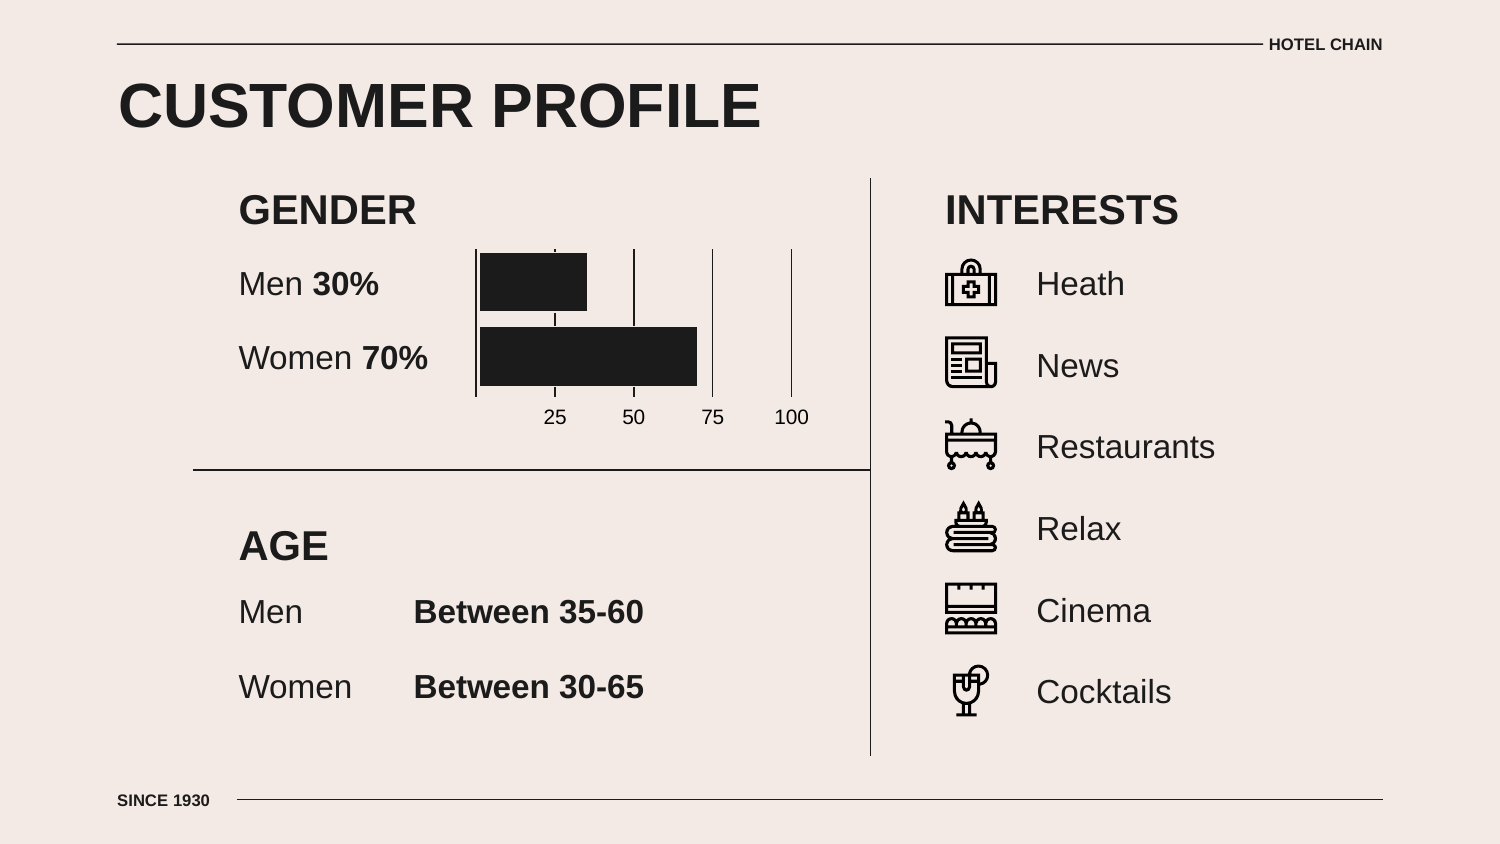

HOTEL CHAIN
# CUSTOMER PROFILE
GENDER
INTERESTS
Men 30%

Heath

Women 70%

News

25
50
75
100
Restaurants

Relax

AGE
Cinema
Men
Between 35-60

Women
Between 30-65
Cocktails

SINCE 1930